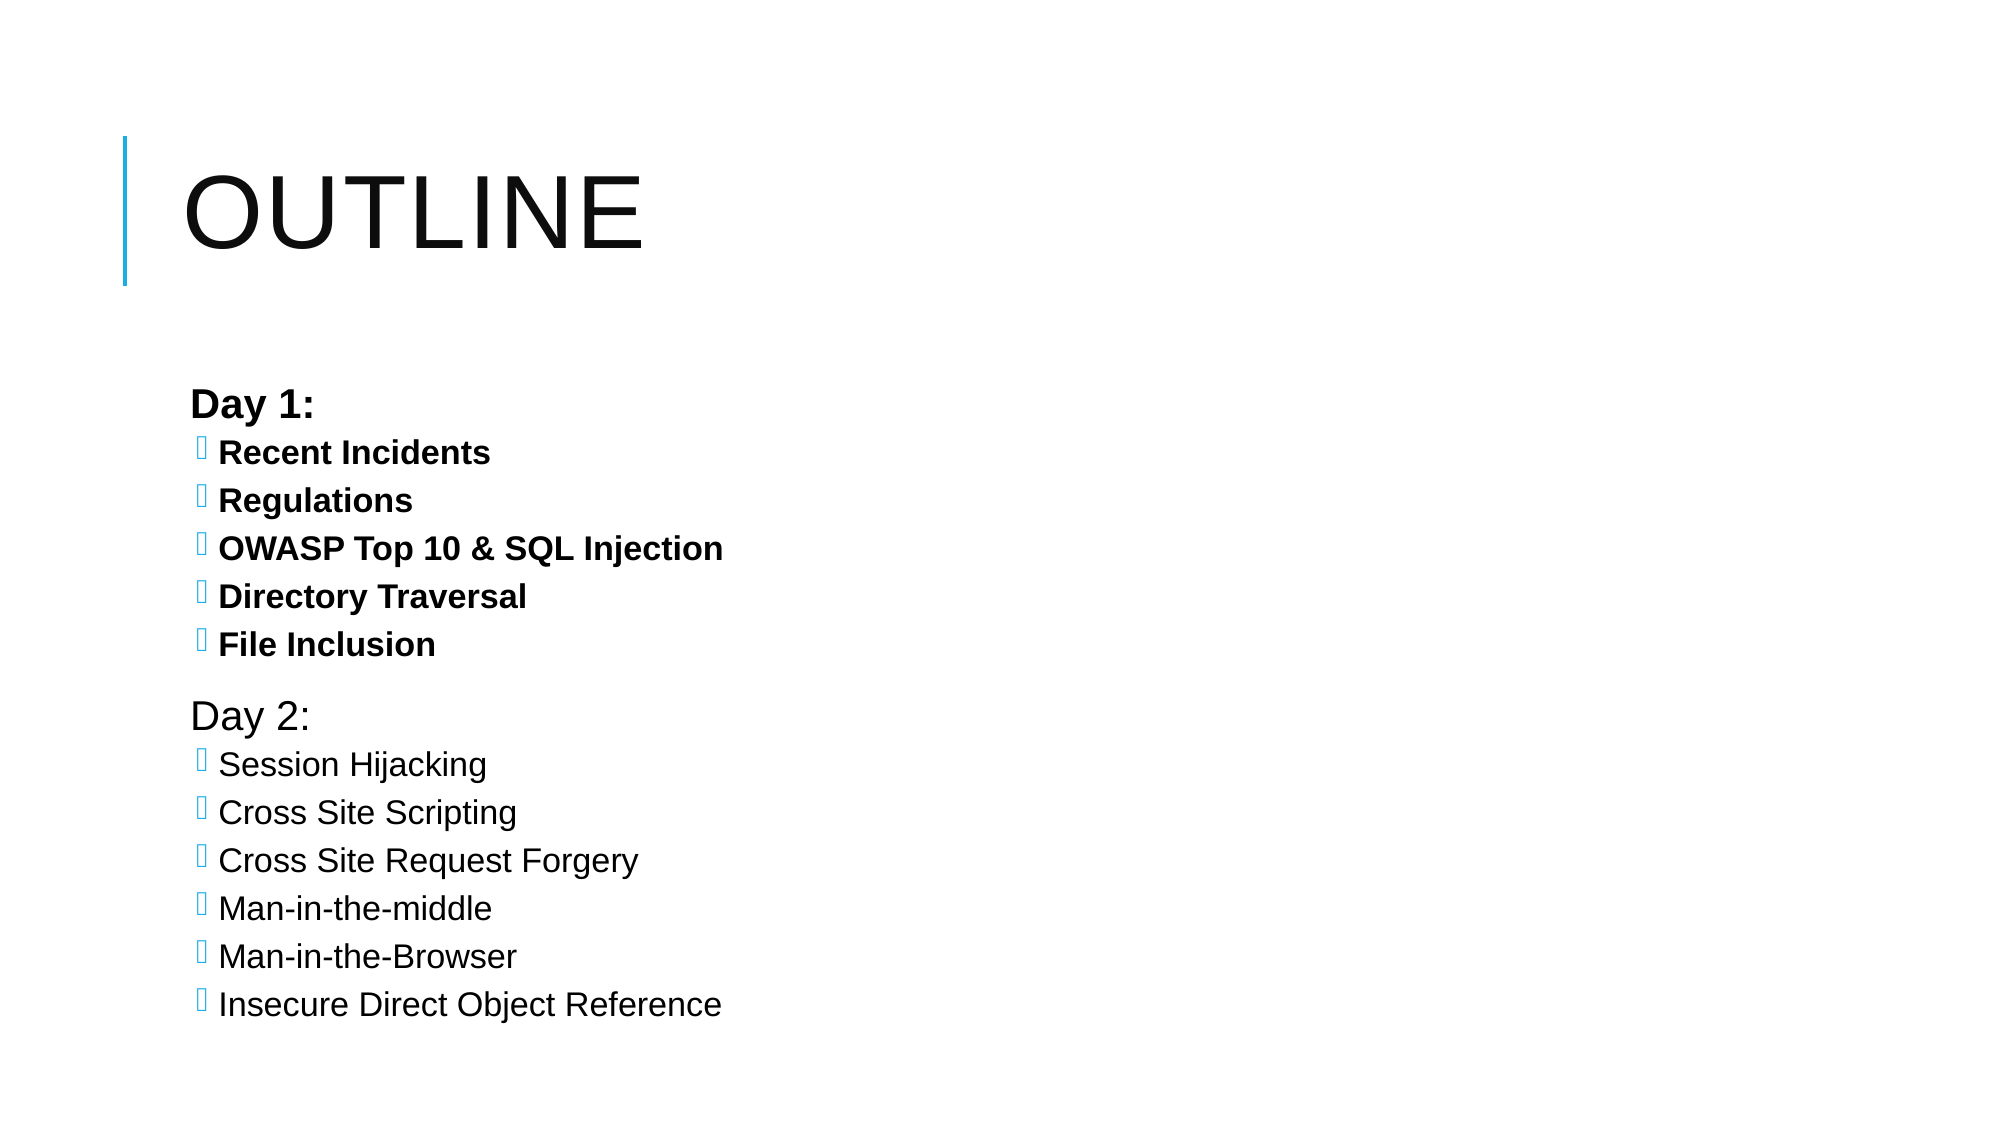

# Outline
Day 1:
Recent Incidents
Regulations
OWASP Top 10 & SQL Injection
Directory Traversal
File Inclusion
Day 2:
Session Hijacking
Cross Site Scripting
Cross Site Request Forgery
Man-in-the-middle
Man-in-the-Browser
Insecure Direct Object Reference